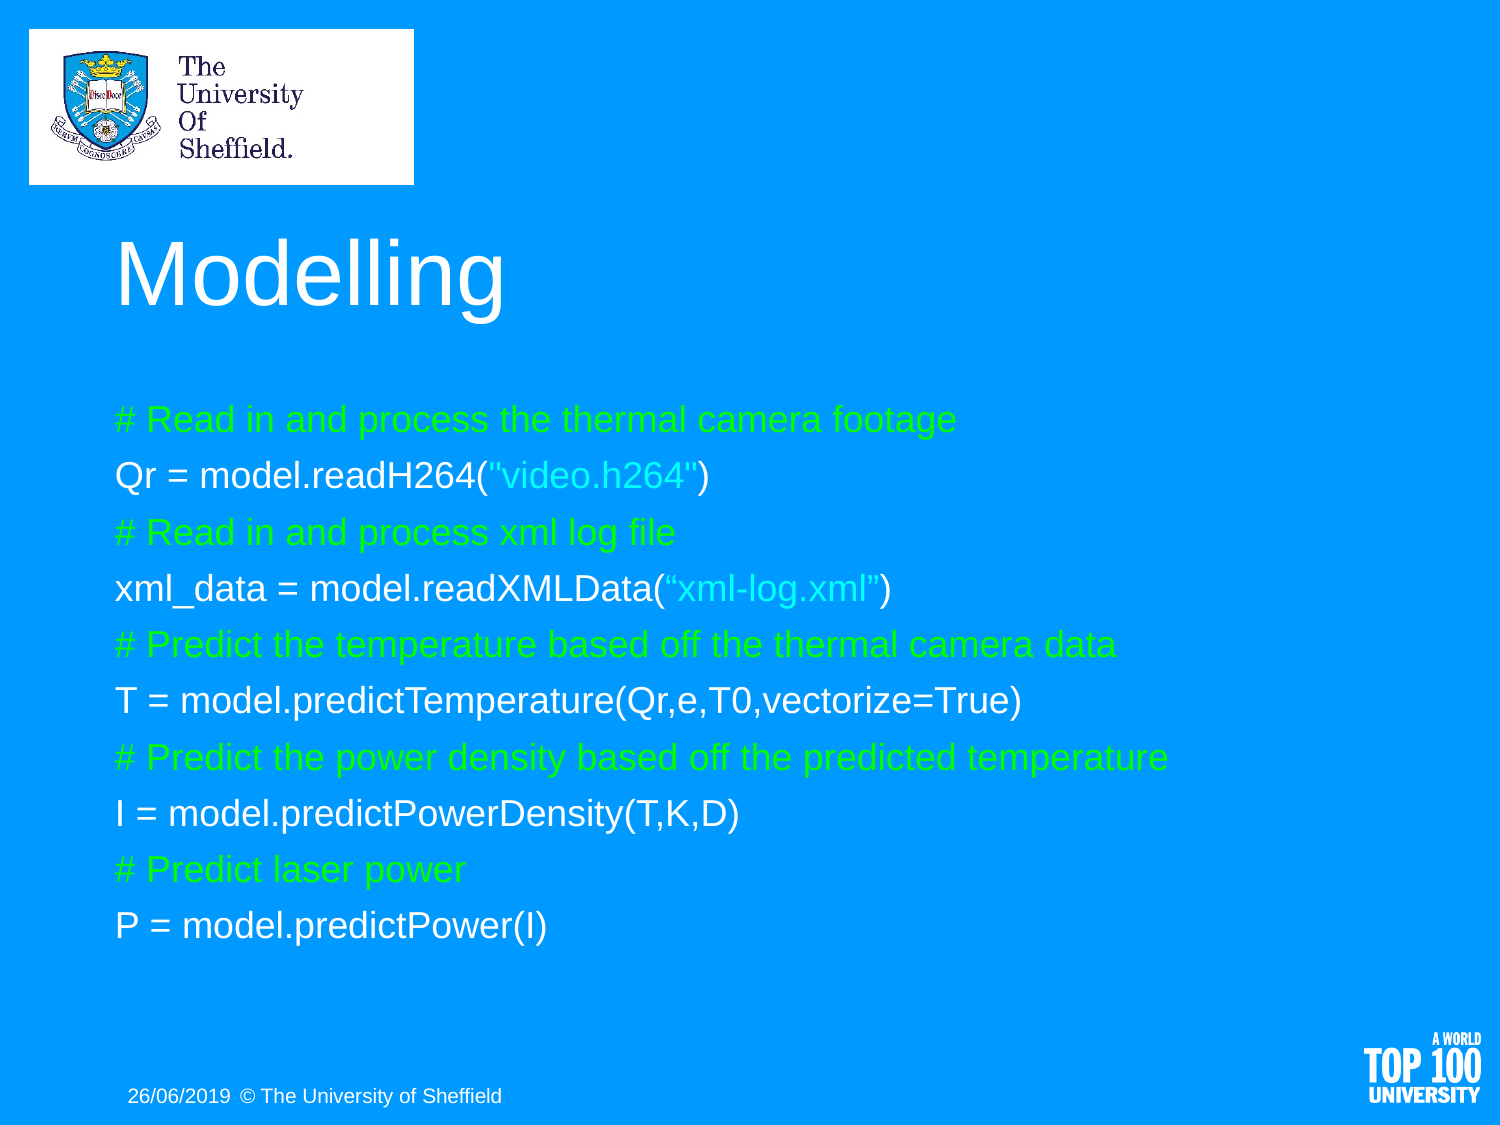

# Modelling
# Read in and process the thermal camera footage
Qr = model.readH264("video.h264")
# Read in and process xml log file
xml_data = model.readXMLData(“xml-log.xml”)
# Predict the temperature based off the thermal camera data
T = model.predictTemperature(Qr,e,T0,vectorize=True)
# Predict the power density based off the predicted temperature
I = model.predictPowerDensity(T,K,D)
# Predict laser power
P = model.predictPower(I)
26/06/2019
© The University of Sheffield